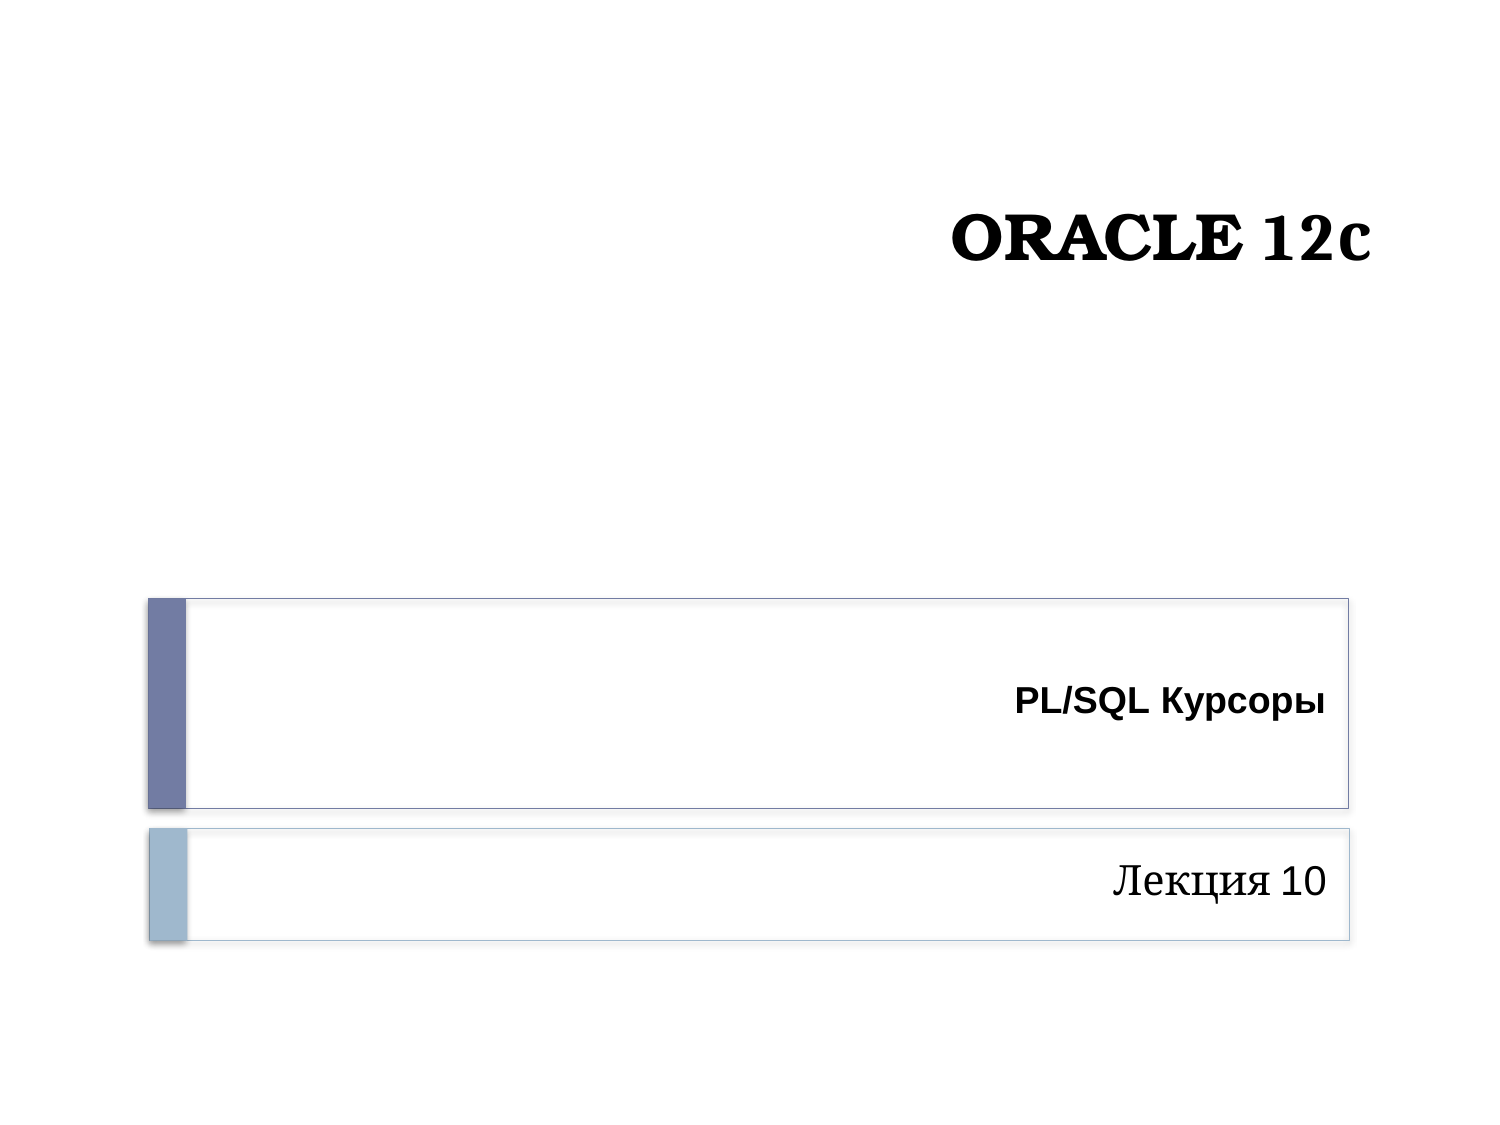

# ORACLE 12с
PL/SQL Курсоры
Лекция 10